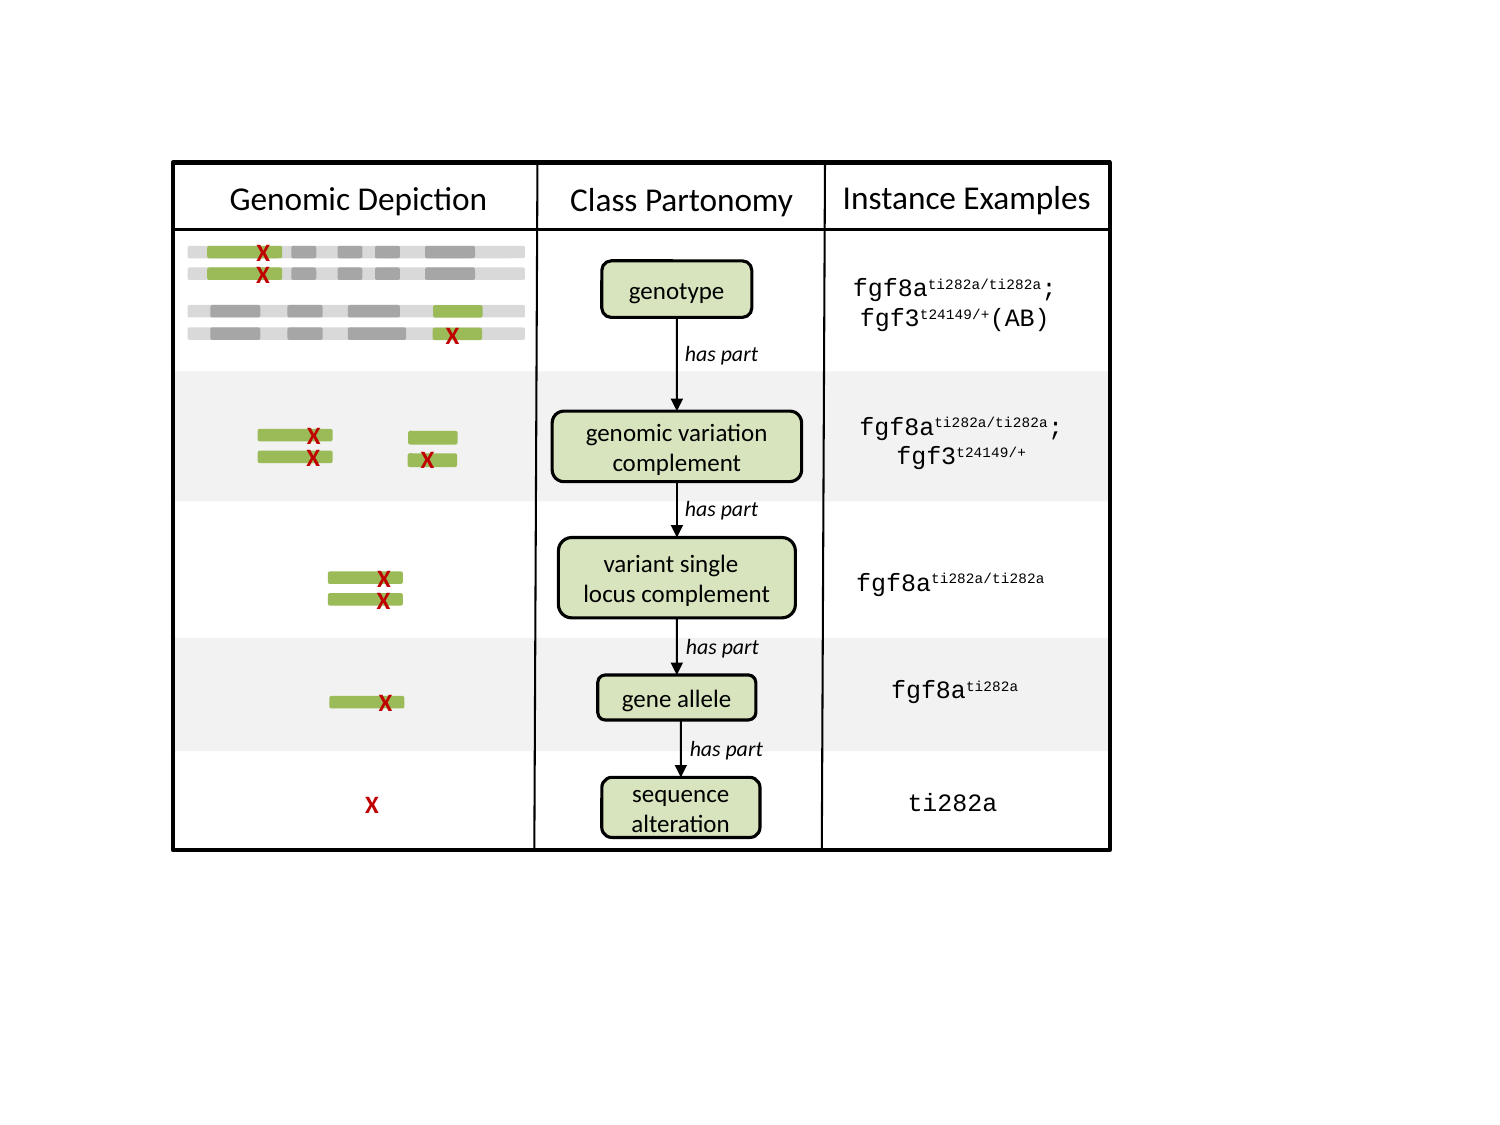

Instance Examples
Genomic Depiction
Class Partonomy
X

X
genotype
fgf8ati282a/ti282a;
fgf3t24149/+(AB)

X

has part

fgf8ati282a/ti282a;
fgf3t24149/+
genomic variation complement
X

X
X

has part
variant single   locus complement
X
fgf8ati282a/ti282a

X

has part

fgf8ati282a
gene allele
X

has part
sequence alteration
ti282a
X